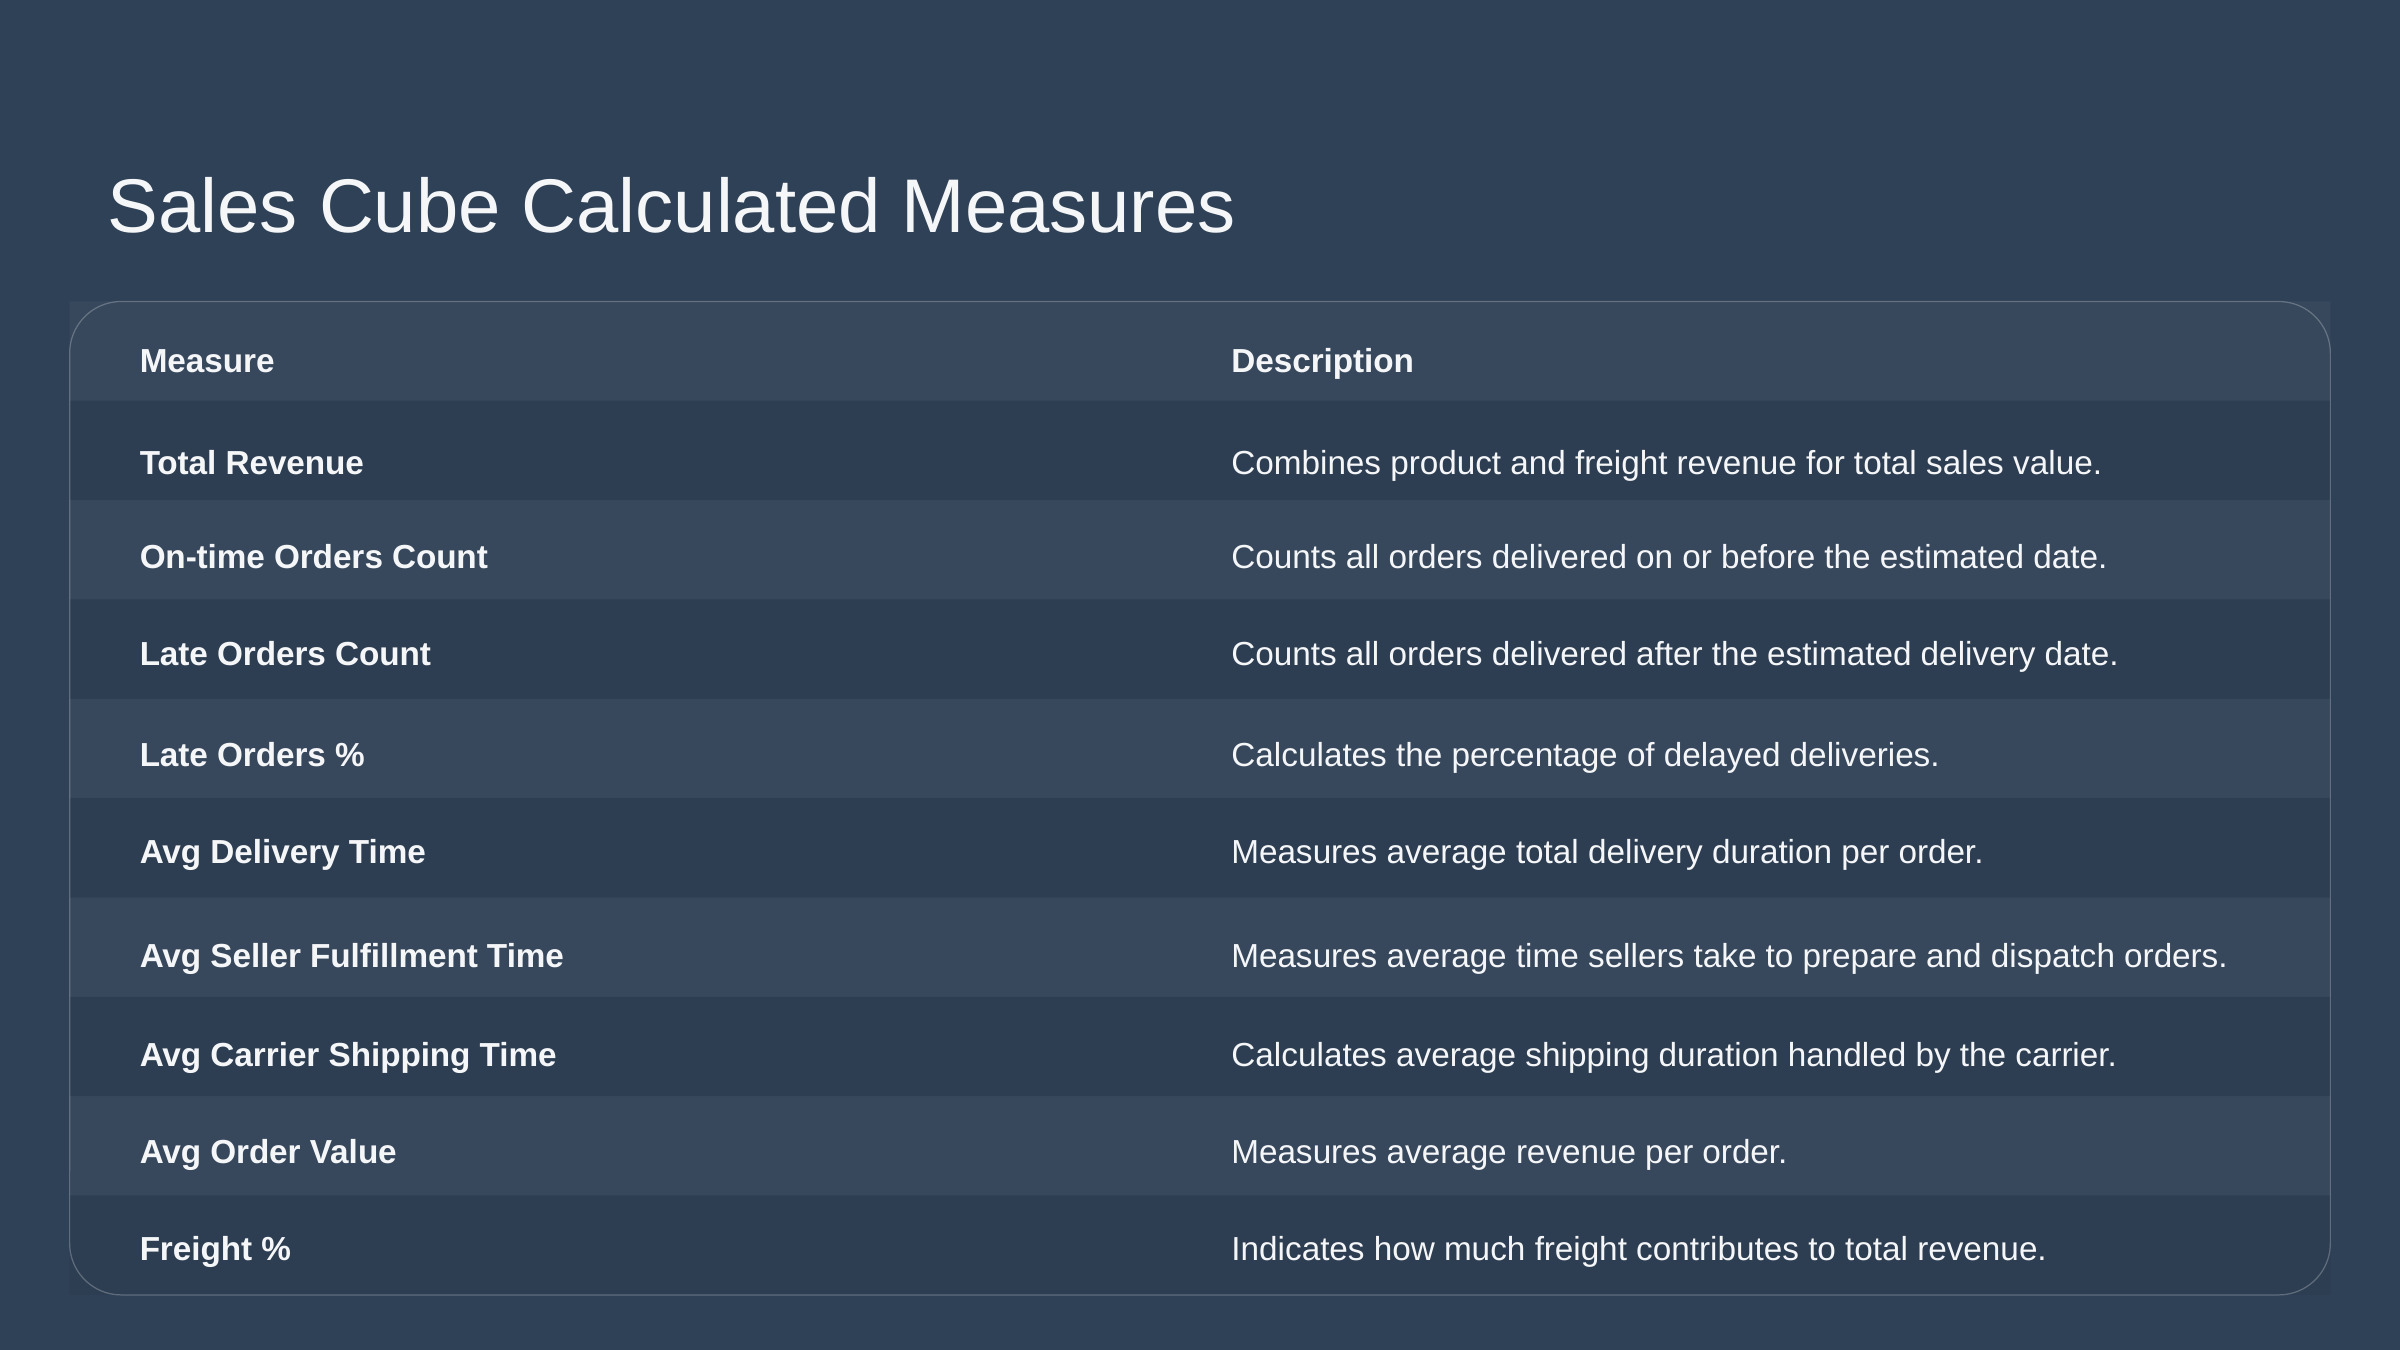

Sales Cube Calculated Measures

Measure
Description
Total Revenue
Combines product and freight revenue for total sales value.
On-time Orders Count
Counts all orders delivered on or before the estimated date.
Late Orders Count
Counts all orders delivered after the estimated delivery date.
Late Orders %
Calculates the percentage of delayed deliveries.
Avg Delivery Time
Measures average total delivery duration per order.
Avg Seller Fulfillment Time
Measures average time sellers take to prepare and dispatch orders.
Avg Carrier Shipping Time
Calculates average shipping duration handled by the carrier.
Avg Order Value
Measures average revenue per order.

Freight %
Indicates how much freight contributes to total revenue.